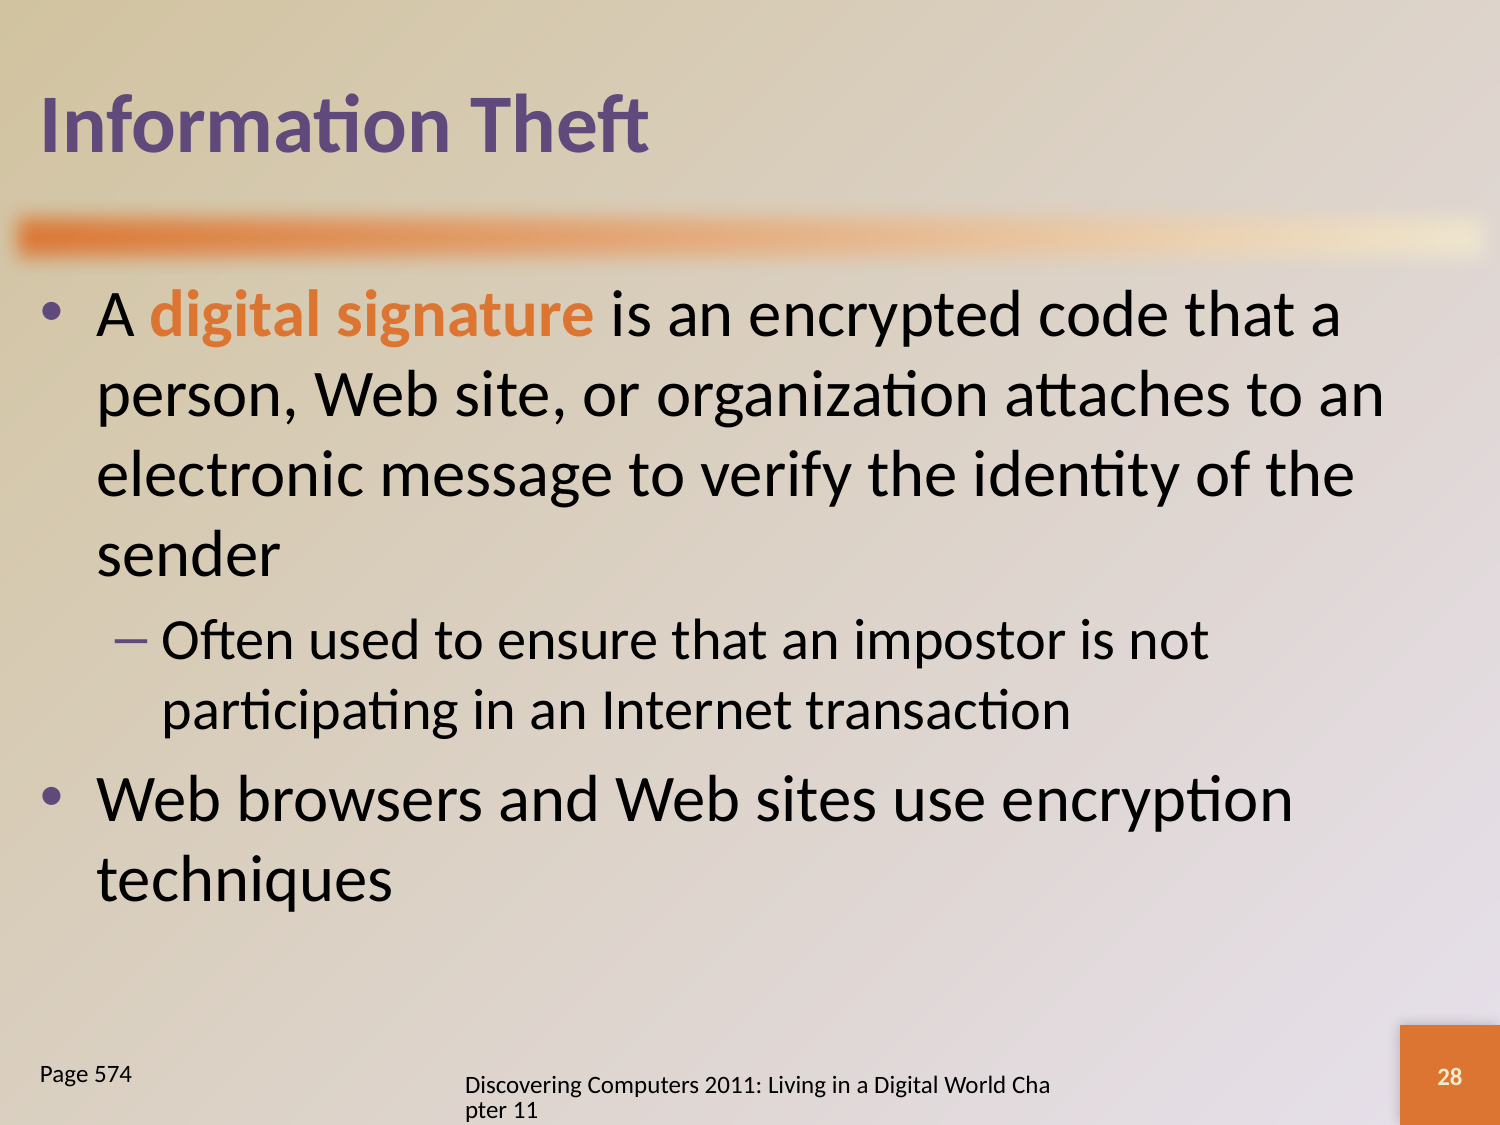

# Information Theft
A digital signature is an encrypted code that a person, Web site, or organization attaches to an electronic message to verify the identity of the sender
Often used to ensure that an impostor is not participating in an Internet transaction
Web browsers and Web sites use encryption techniques
28
Discovering Computers 2011: Living in a Digital World Chapter 11
Page 574